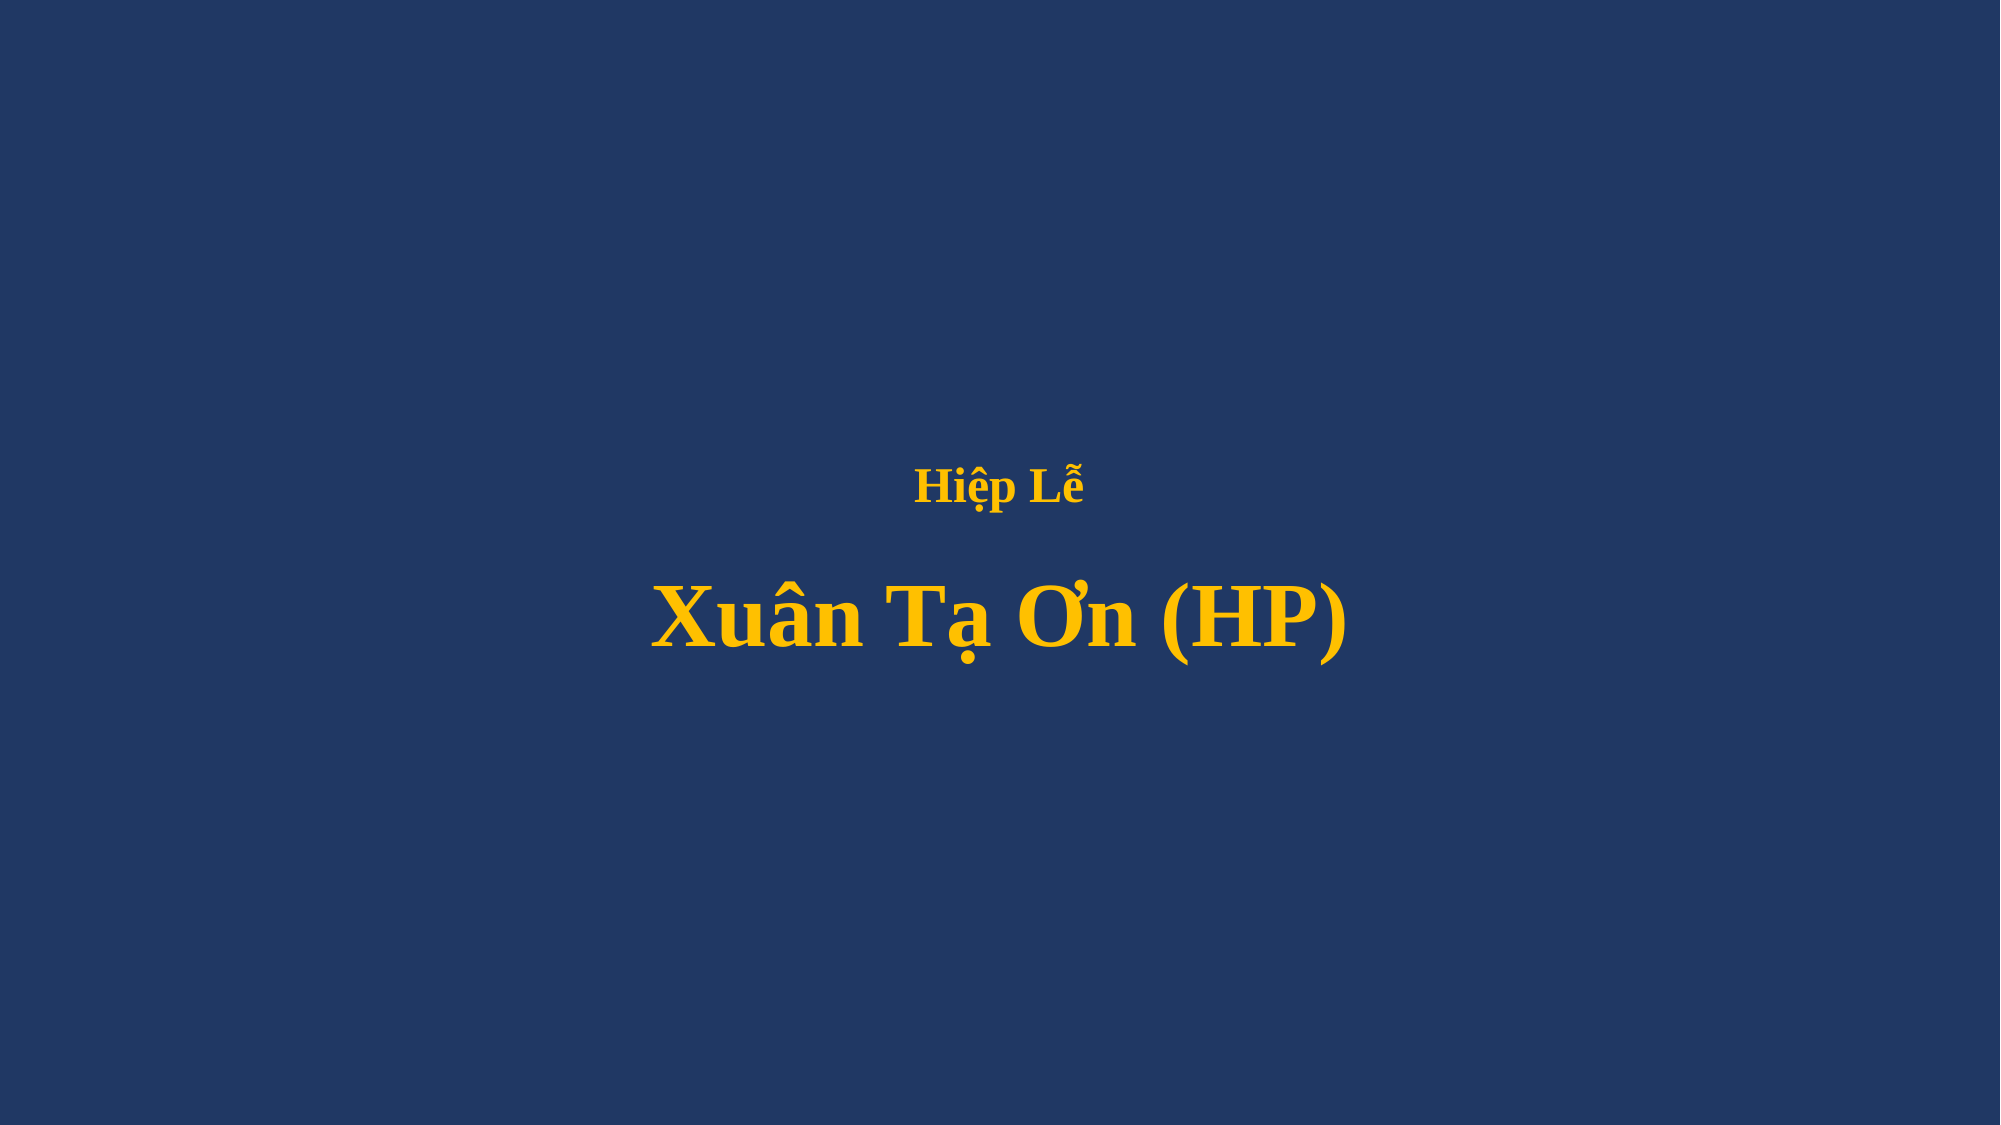

# Hiệp Lễ Xuân Tạ Ơn (HP)